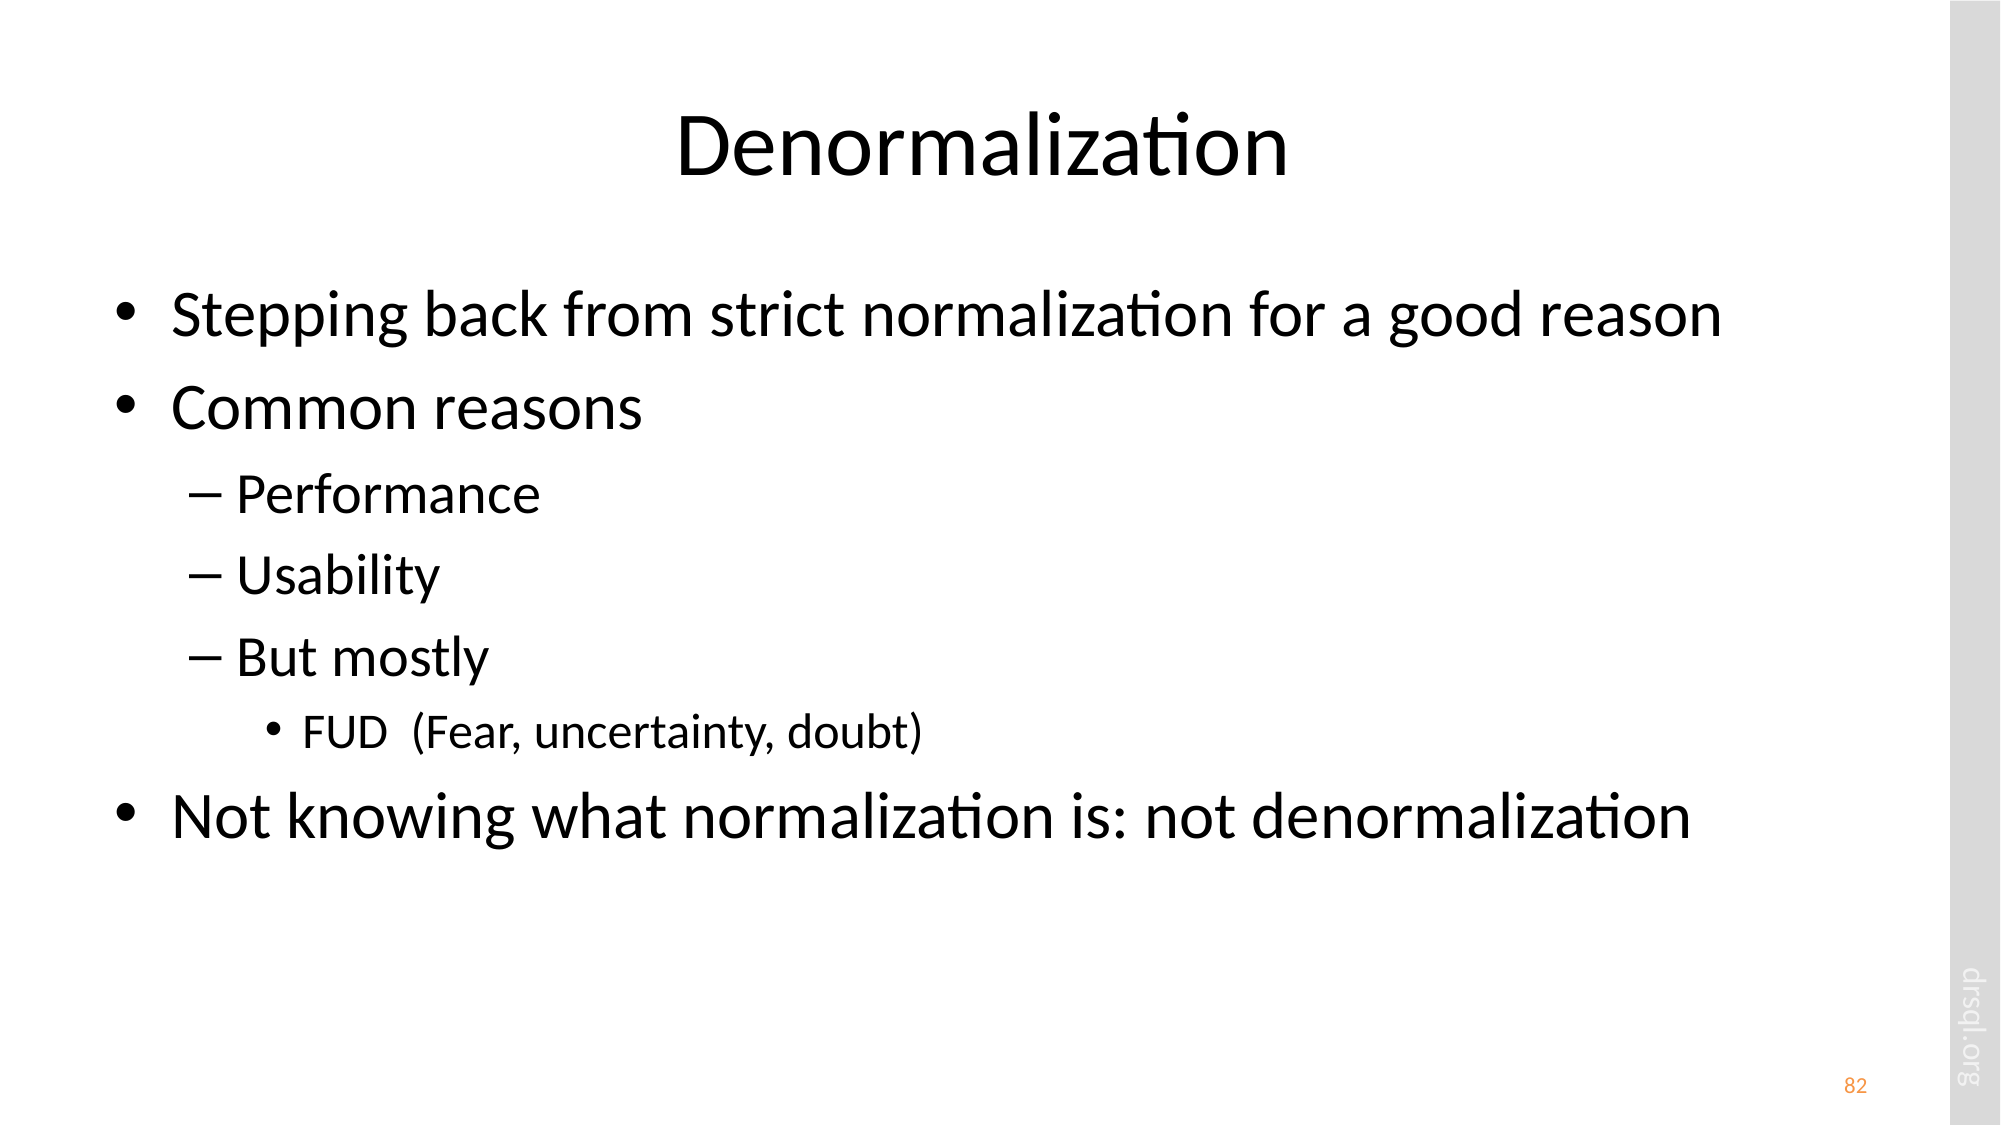

# Denormalization
Stepping back from strict normalization for a good reason
Common reasons
Performance
Usability
But mostly
FUD  (Fear, uncertainty, doubt)
Not knowing what normalization is: not denormalization